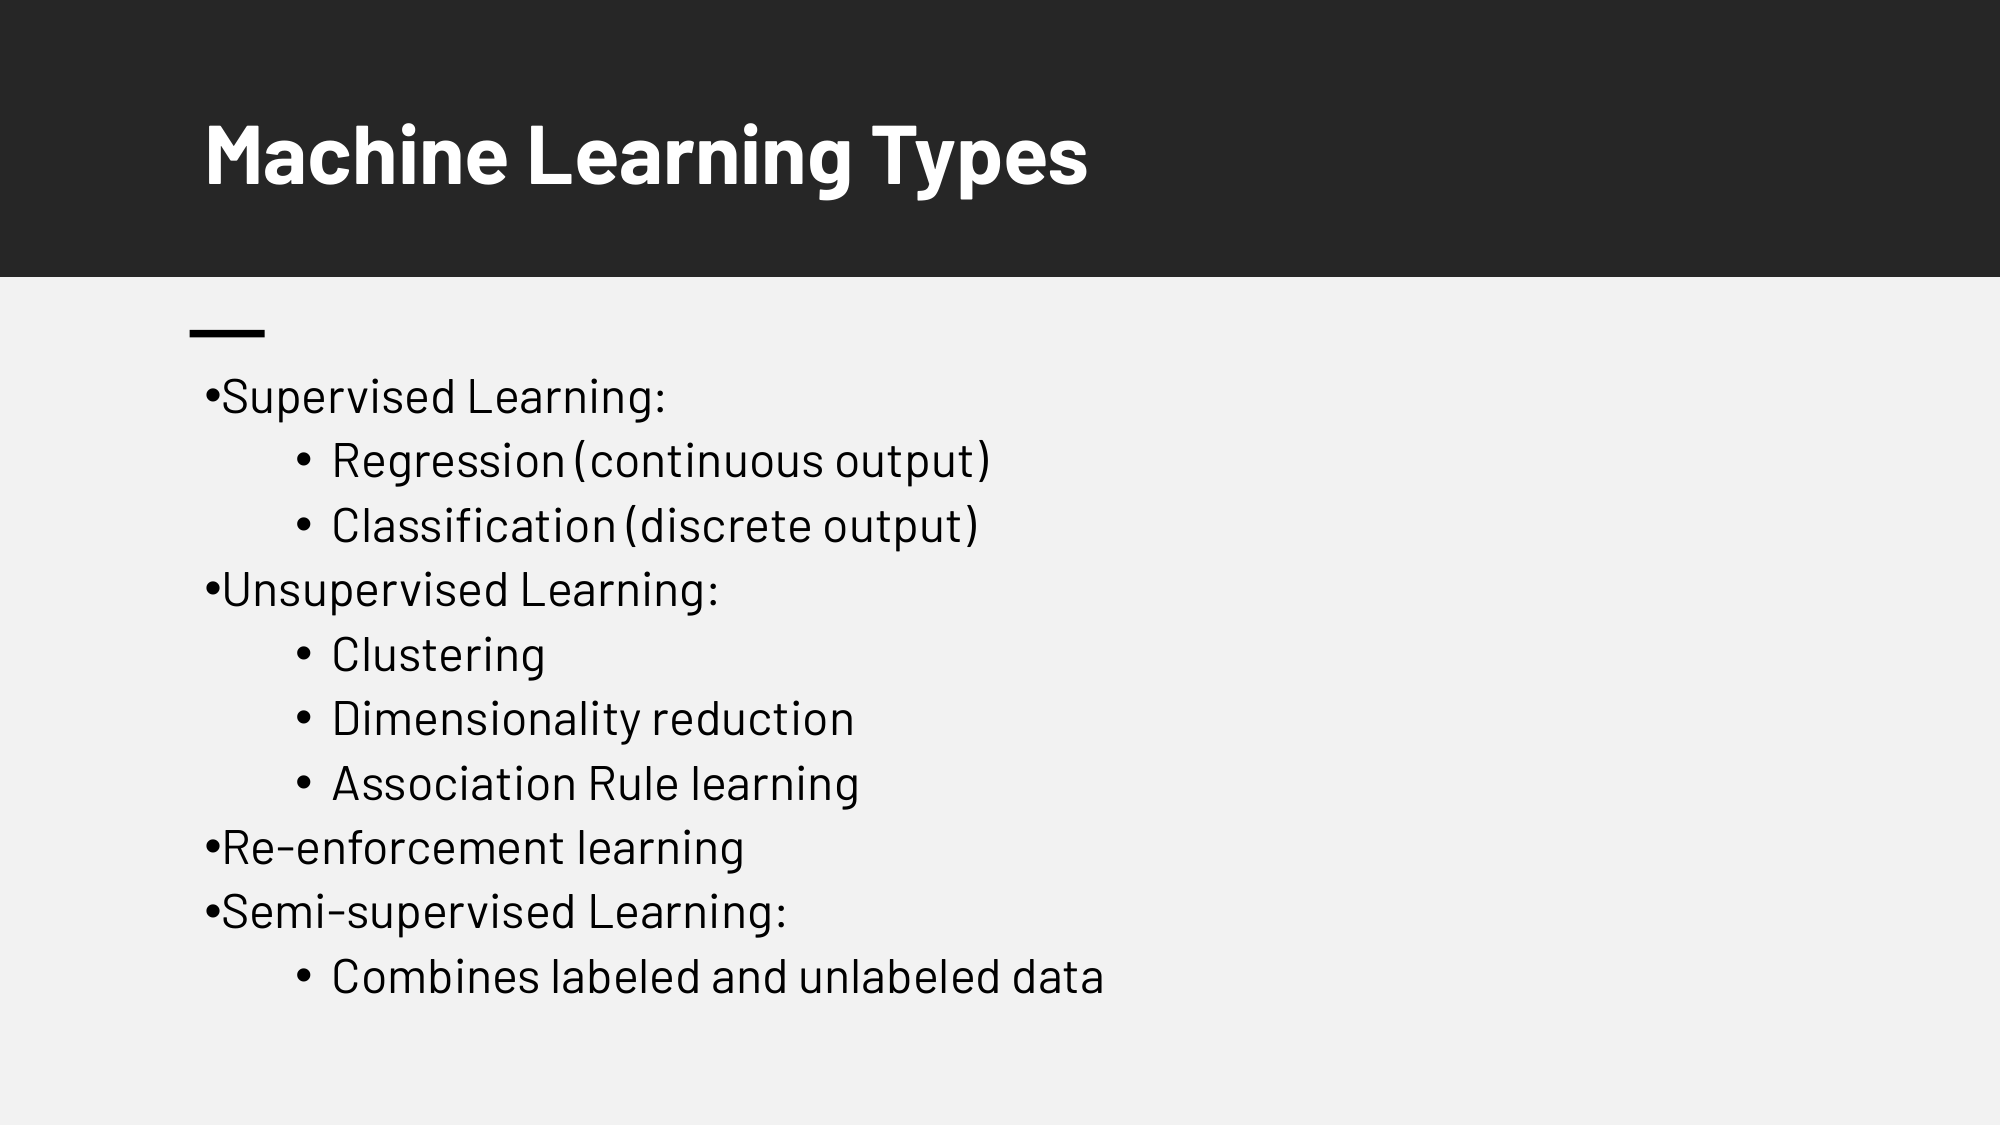

Machine Learning Types

Supervised Learning:
Regression (continuous output)
Classification (discrete output)
Unsupervised Learning:
Clustering
Dimensionality reduction
Association Rule learning
Re-enforcement learning
Semi-supervised Learning:
Combines labeled and unlabeled data